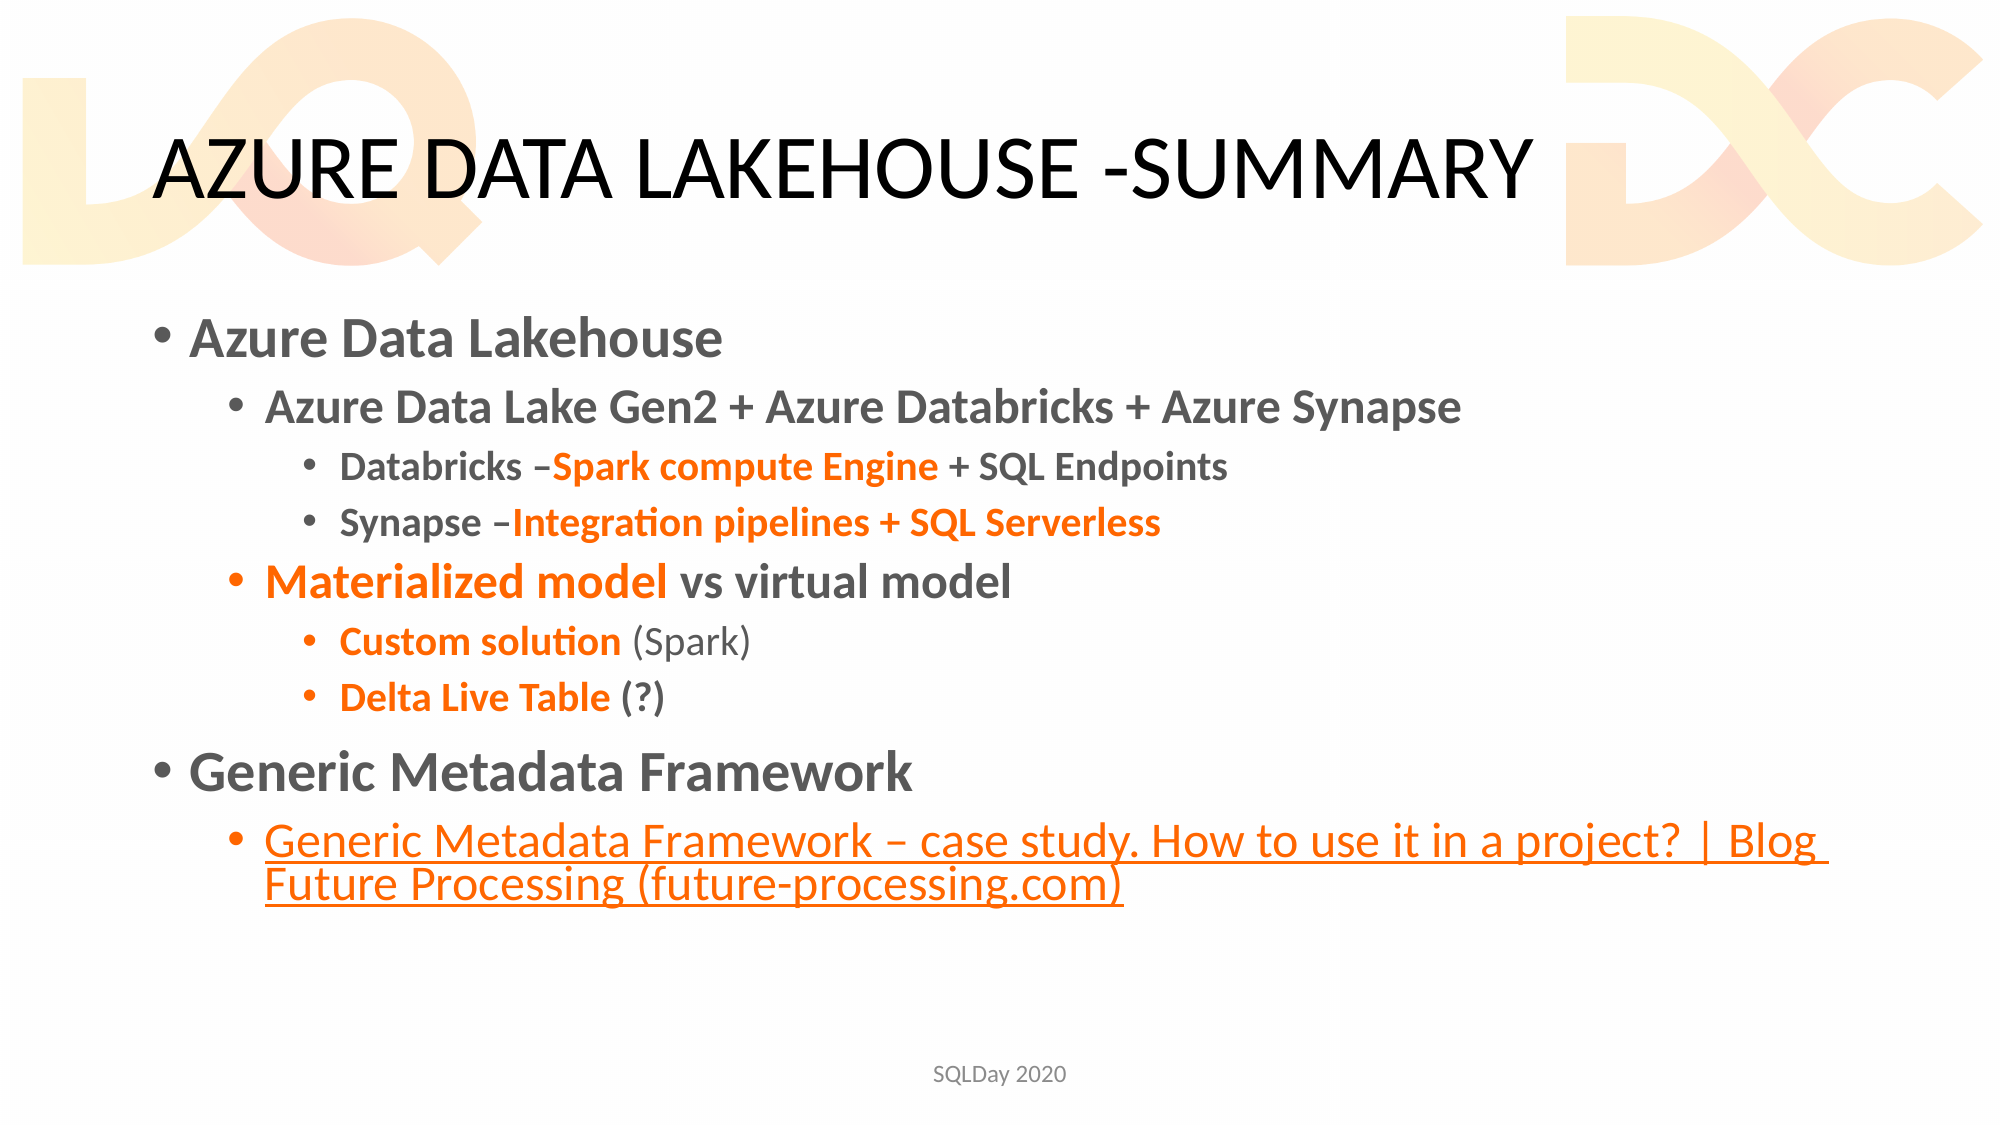

# AZURE DATA LAKEHOUSE -SUMMARY
Azure Data Lakehouse
Azure Data Lake Gen2 + Azure Databricks + Azure Synapse
Databricks –Spark compute Engine + SQL Endpoints
Synapse –Integration pipelines + SQL Serverless
Materialized model vs virtual model
Custom solution (Spark)
Delta Live Table (?)
Generic Metadata Framework
Generic Metadata Framework – case study. How to use it in a project? | Blog Future Processing (future-processing.com)
SQLDay 2020